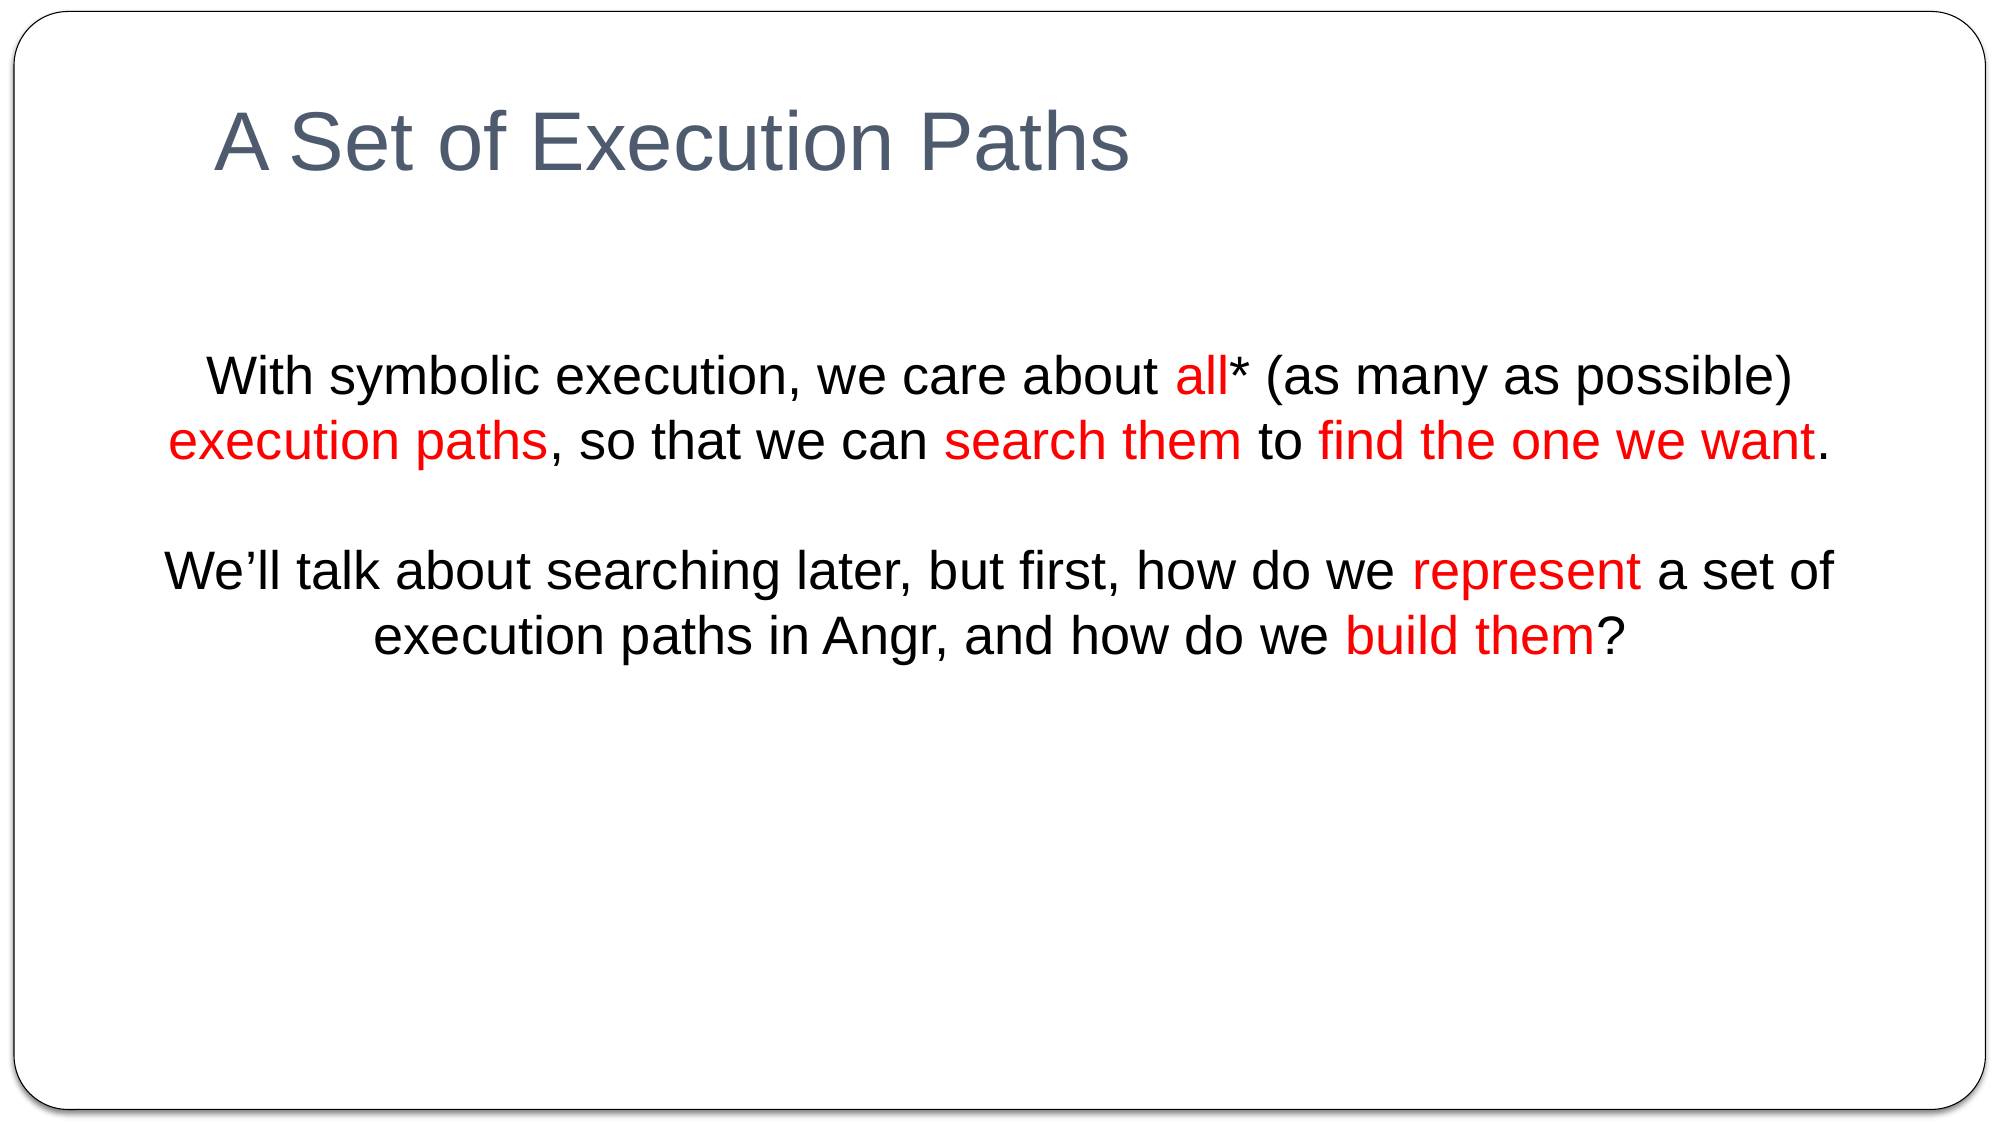

# A Set of Execution Paths
With symbolic execution, we care about all* (as many as possible) execution paths, so that we can search them to find the one we want.

We’ll talk about searching later, but first, how do we represent a set of execution paths in Angr, and how do we build them?